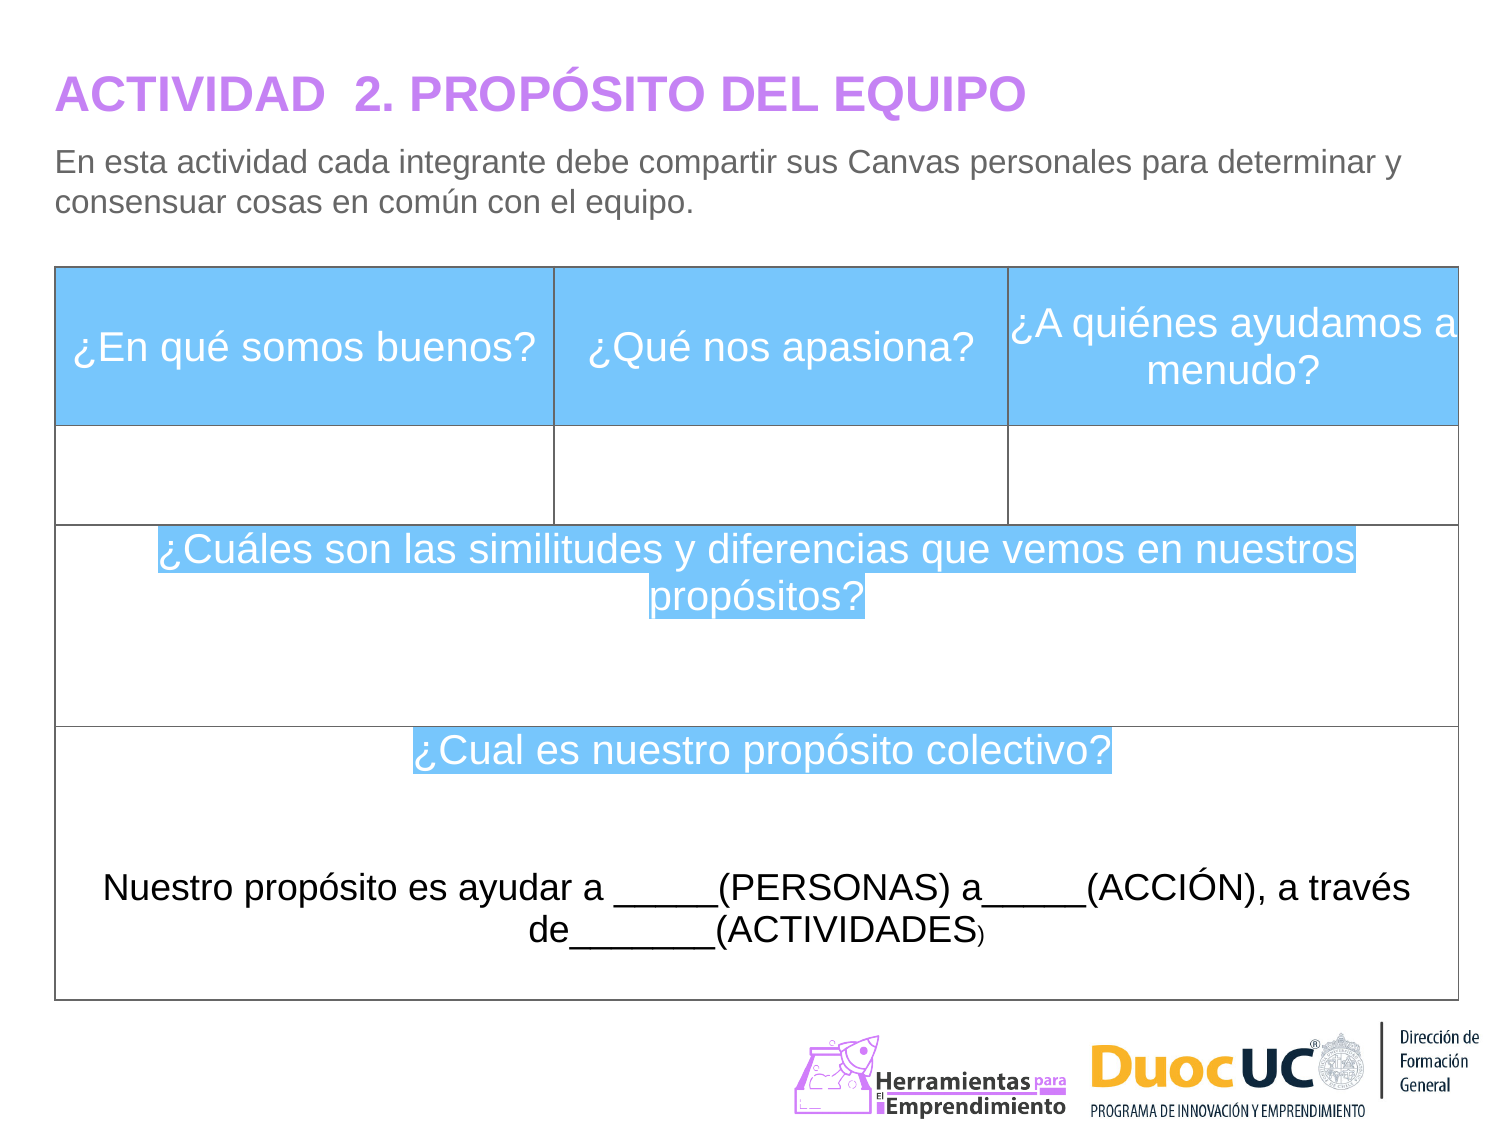

ACTIVIDAD  2. PROPÓSITO DEL EQUIPO
En esta actividad cada integrante debe compartir sus Canvas personales para determinar y consensuar cosas en común con el equipo.
| ¿En qué somos buenos? | ¿Qué nos apasiona? | ¿A quiénes ayudamos a menudo? |
| --- | --- | --- |
|  |  |  |
| ¿Cuáles son las similitudes y diferencias que vemos en nuestros propósitos? |  |  |
| ¿Cual es nuestro propósito colectivo? Nuestro propósito es ayudar a \_\_\_\_\_(PERSONAS) a\_\_\_\_\_(ACCIÓN), a través de\_\_\_\_\_\_\_(ACTIVIDADES) |  |  |